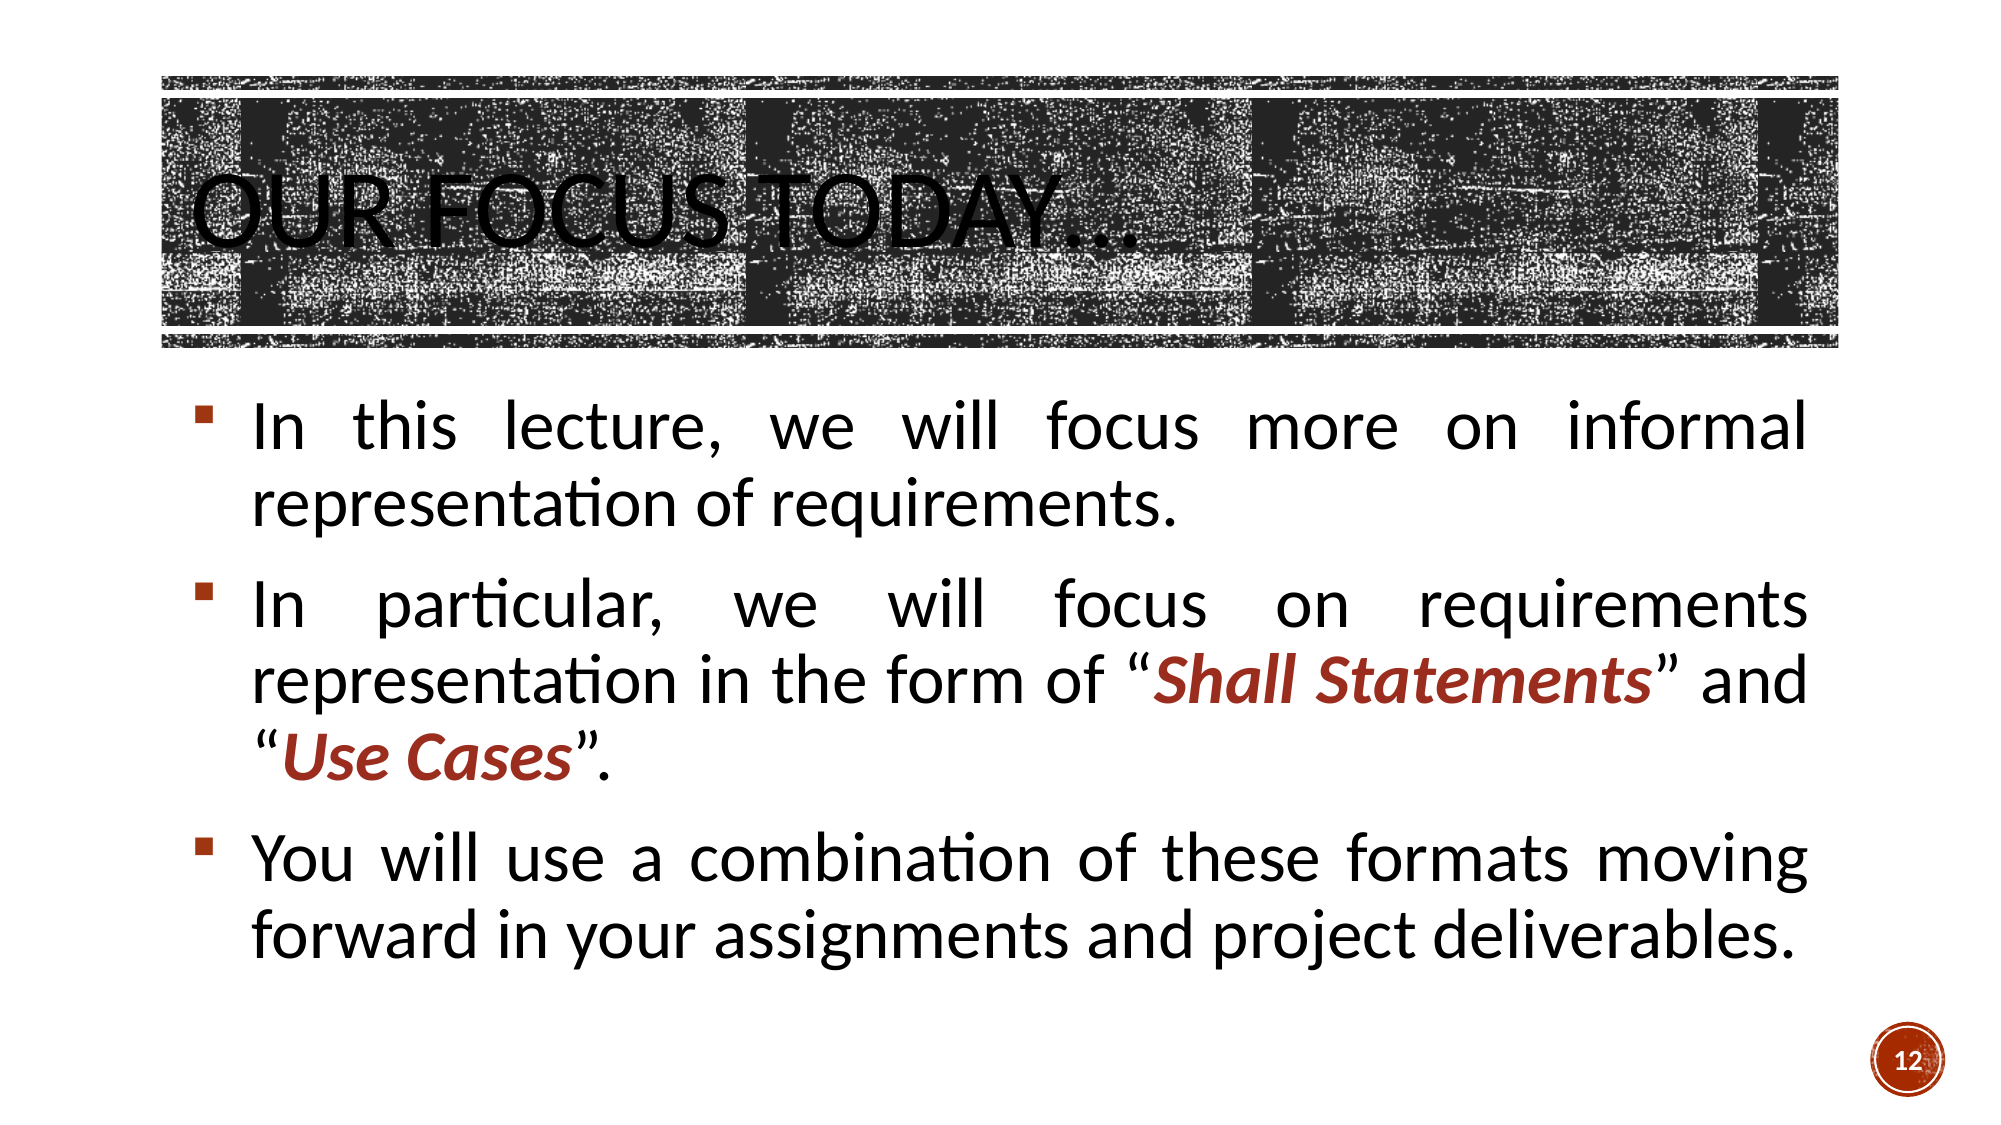

# Our focus today…

In this lecture, we will focus more on informal representation of requirements.
In particular, we will focus on requirements representation in the form of “Shall Statements” and “Use Cases”.
You will use a combination of these formats moving forward in your assignments and project deliverables.

12